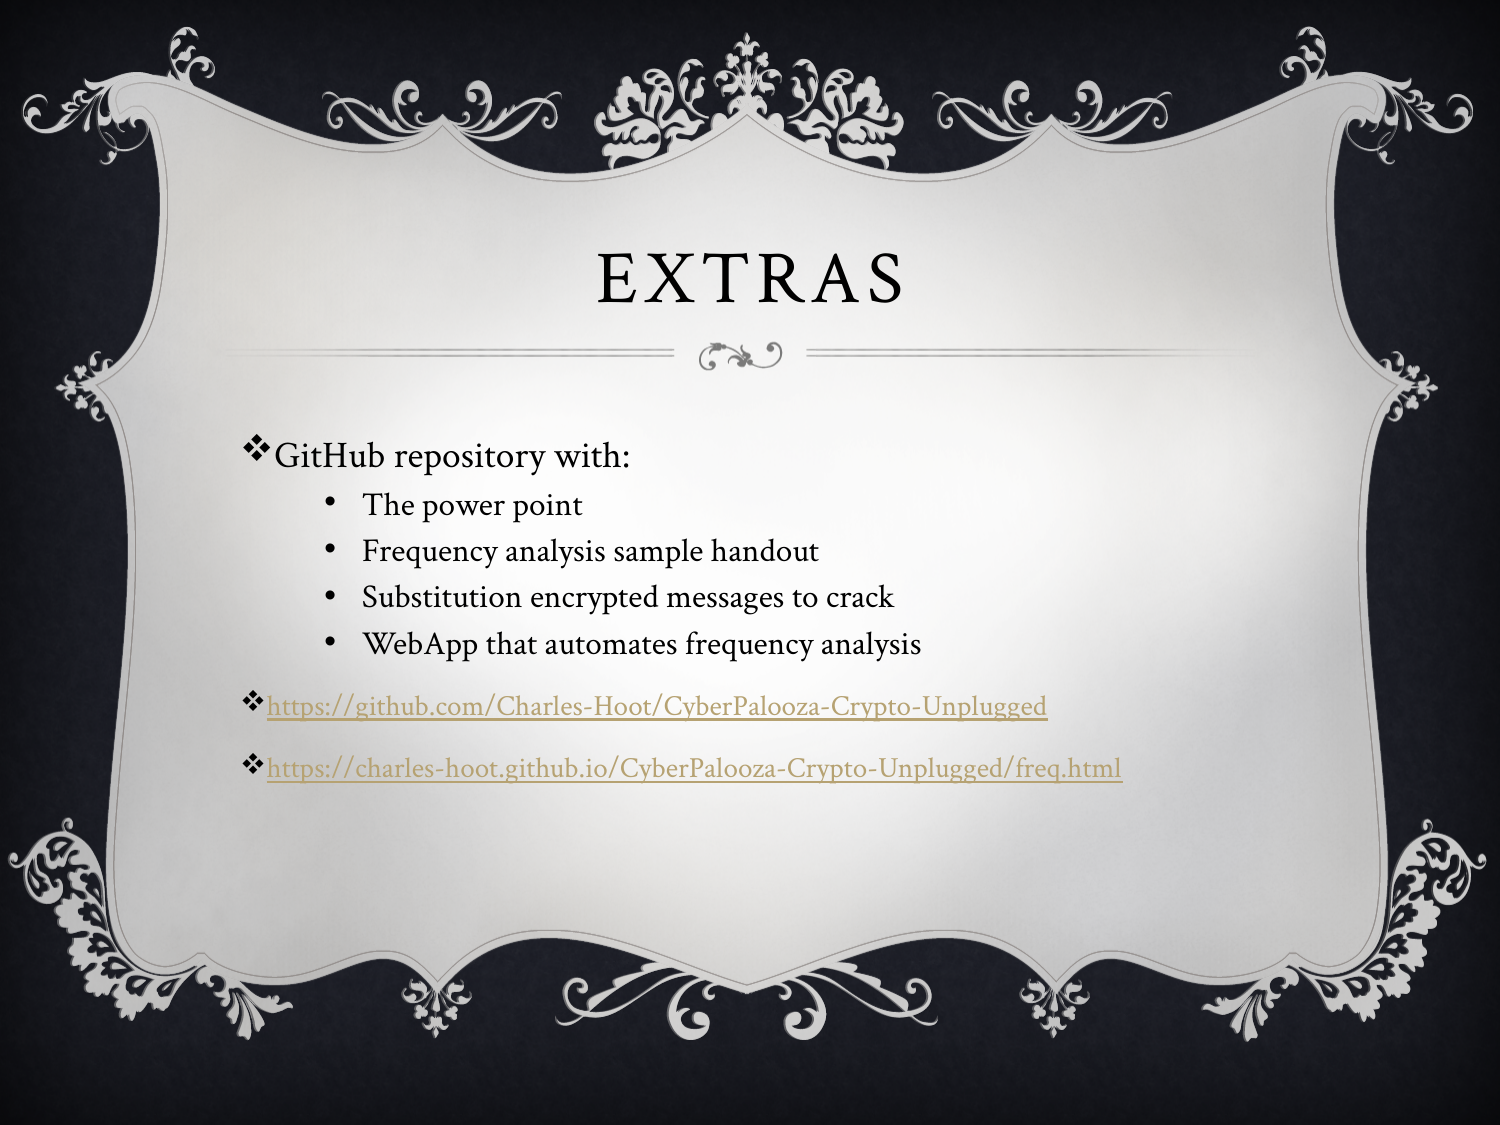

# Extras
GitHub repository with:
The power point
Frequency analysis sample handout
Substitution encrypted messages to crack
WebApp that automates frequency analysis
https://github.com/Charles-Hoot/CyberPalooza-Crypto-Unplugged
https://charles-hoot.github.io/CyberPalooza-Crypto-Unplugged/freq.html